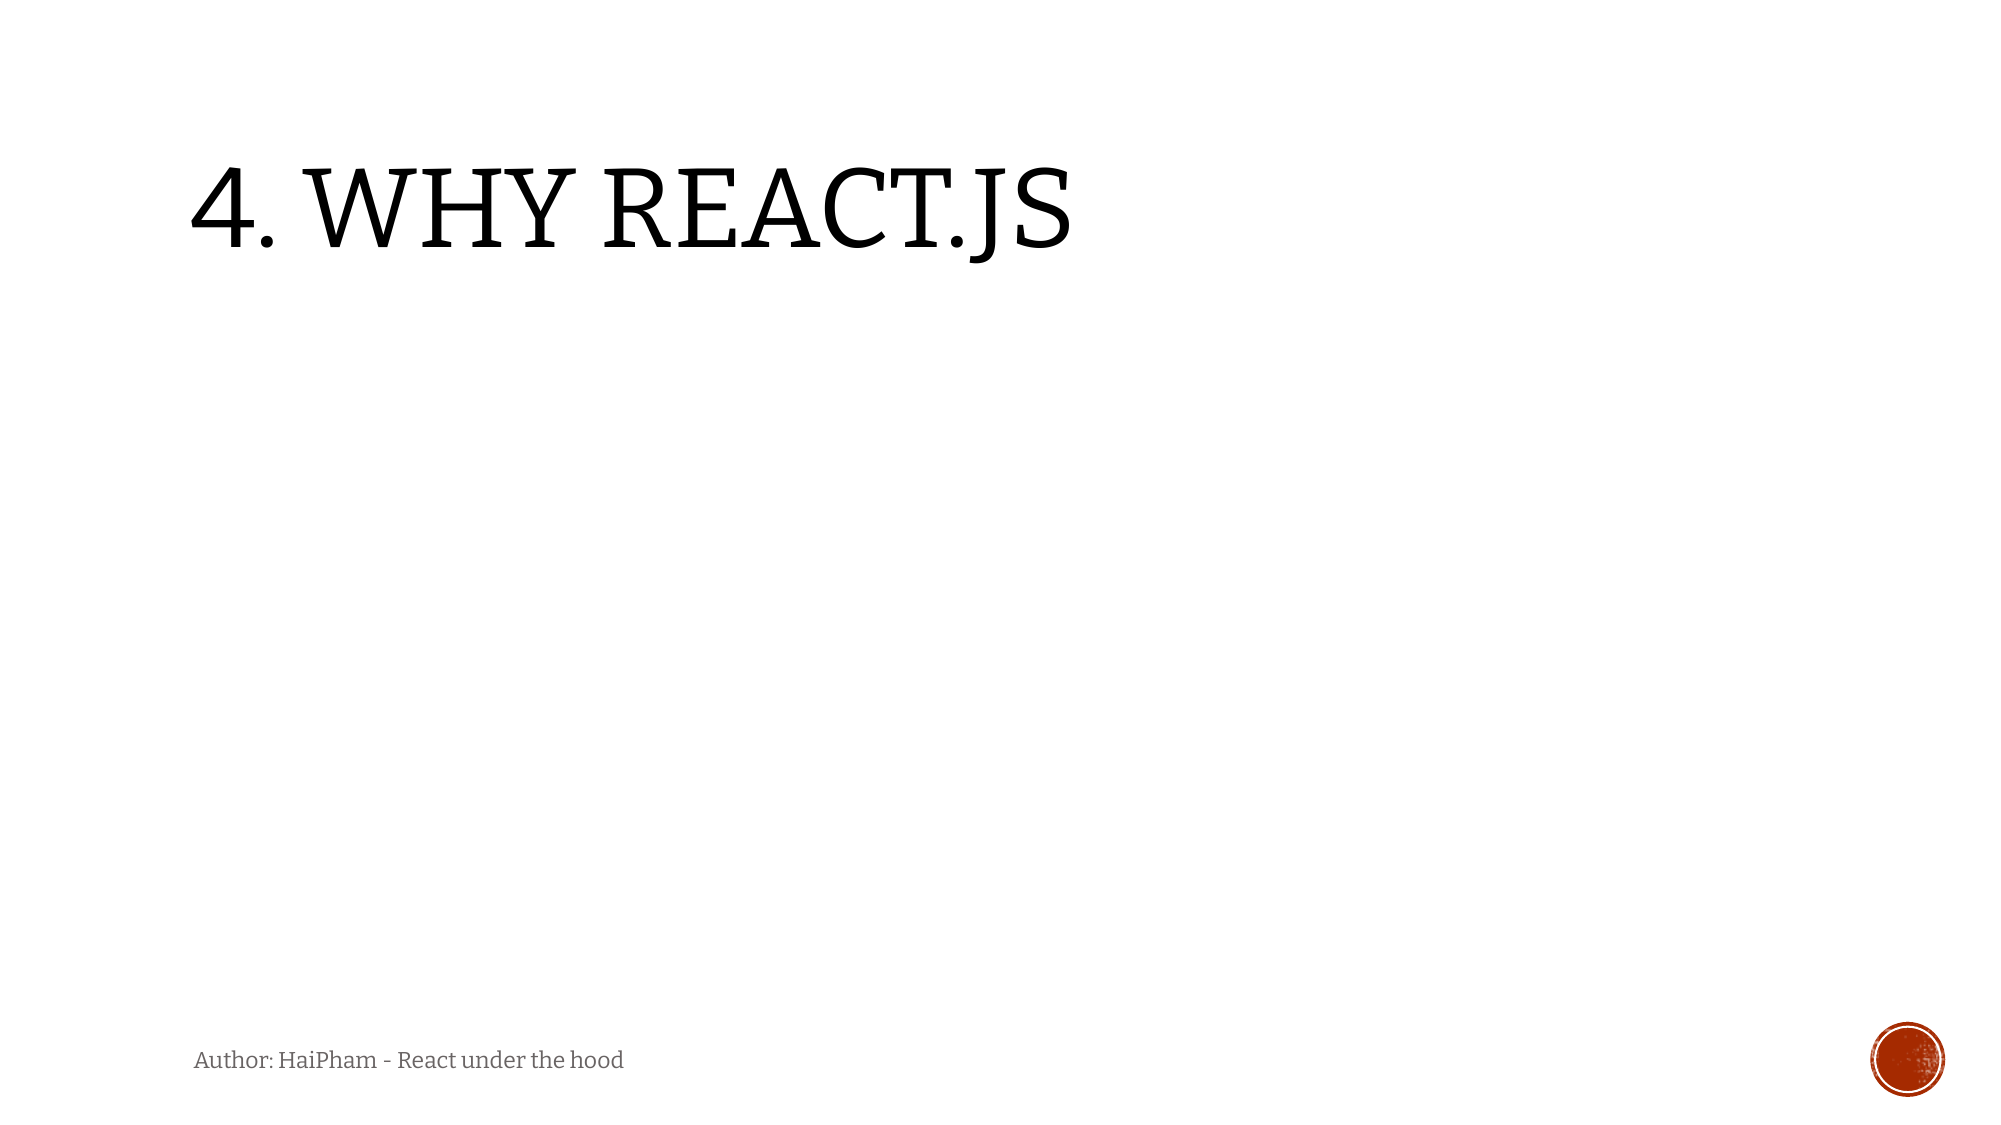

# 4. Why react.js

Author: HaiPham - React under the hood